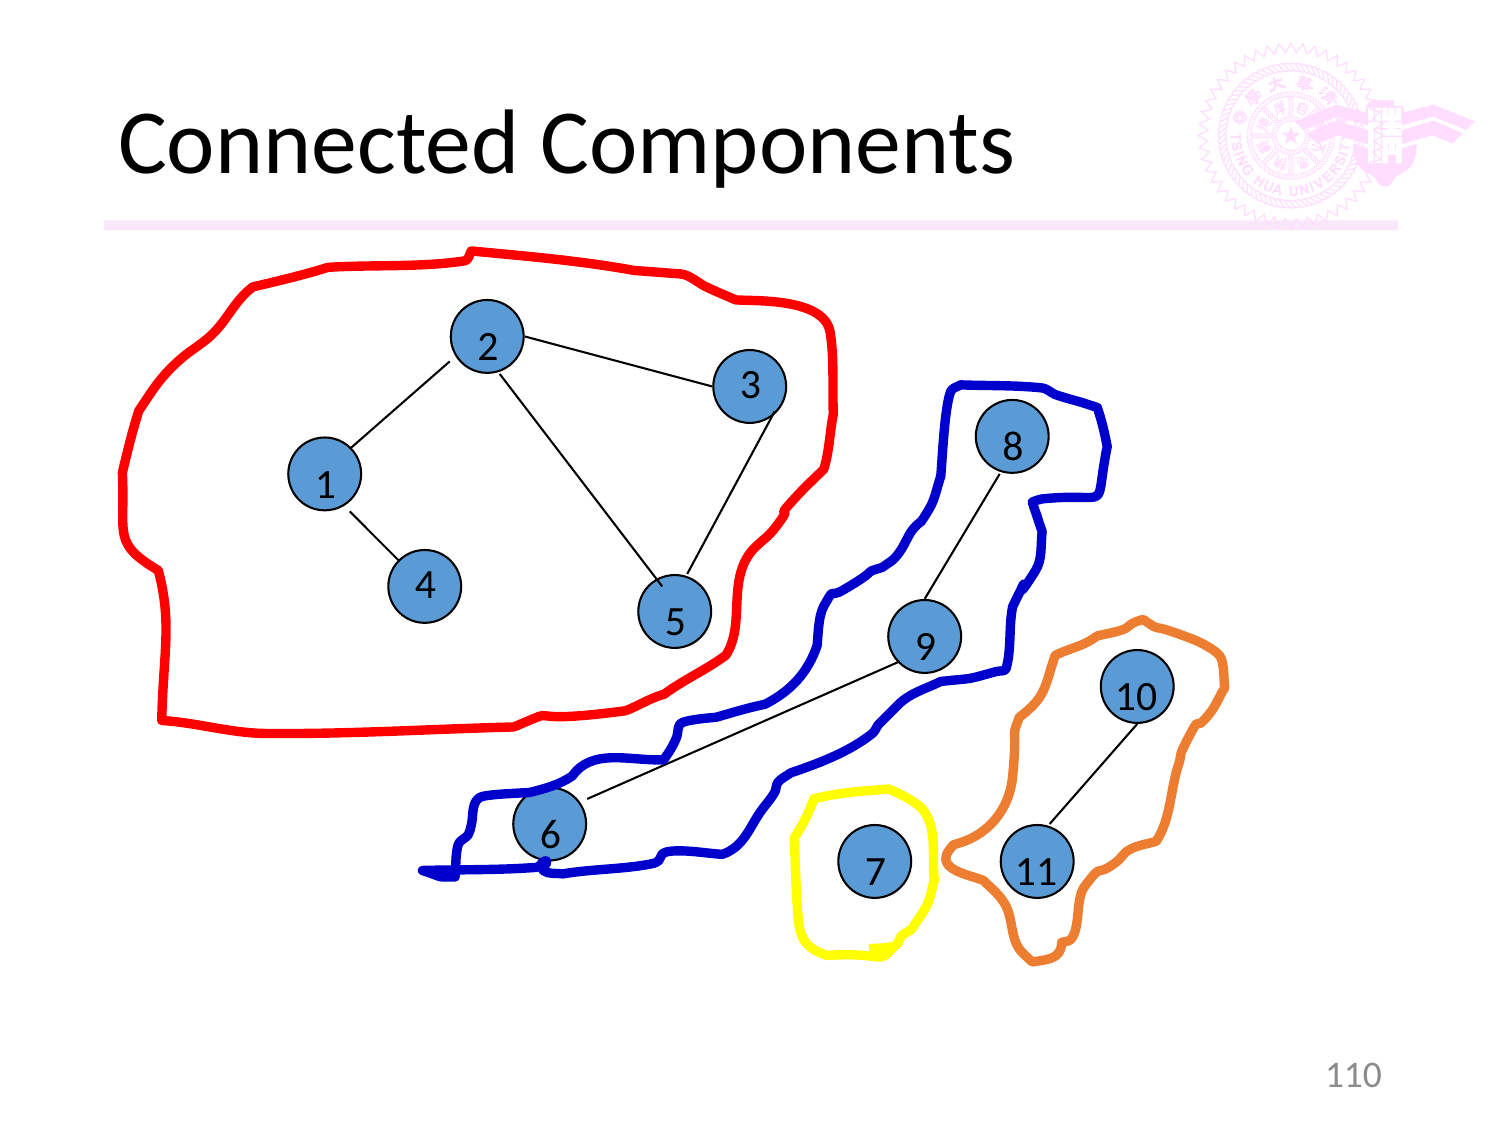

# Connected Components

2

3

8

1

4

5

9

10

6

7
11

110